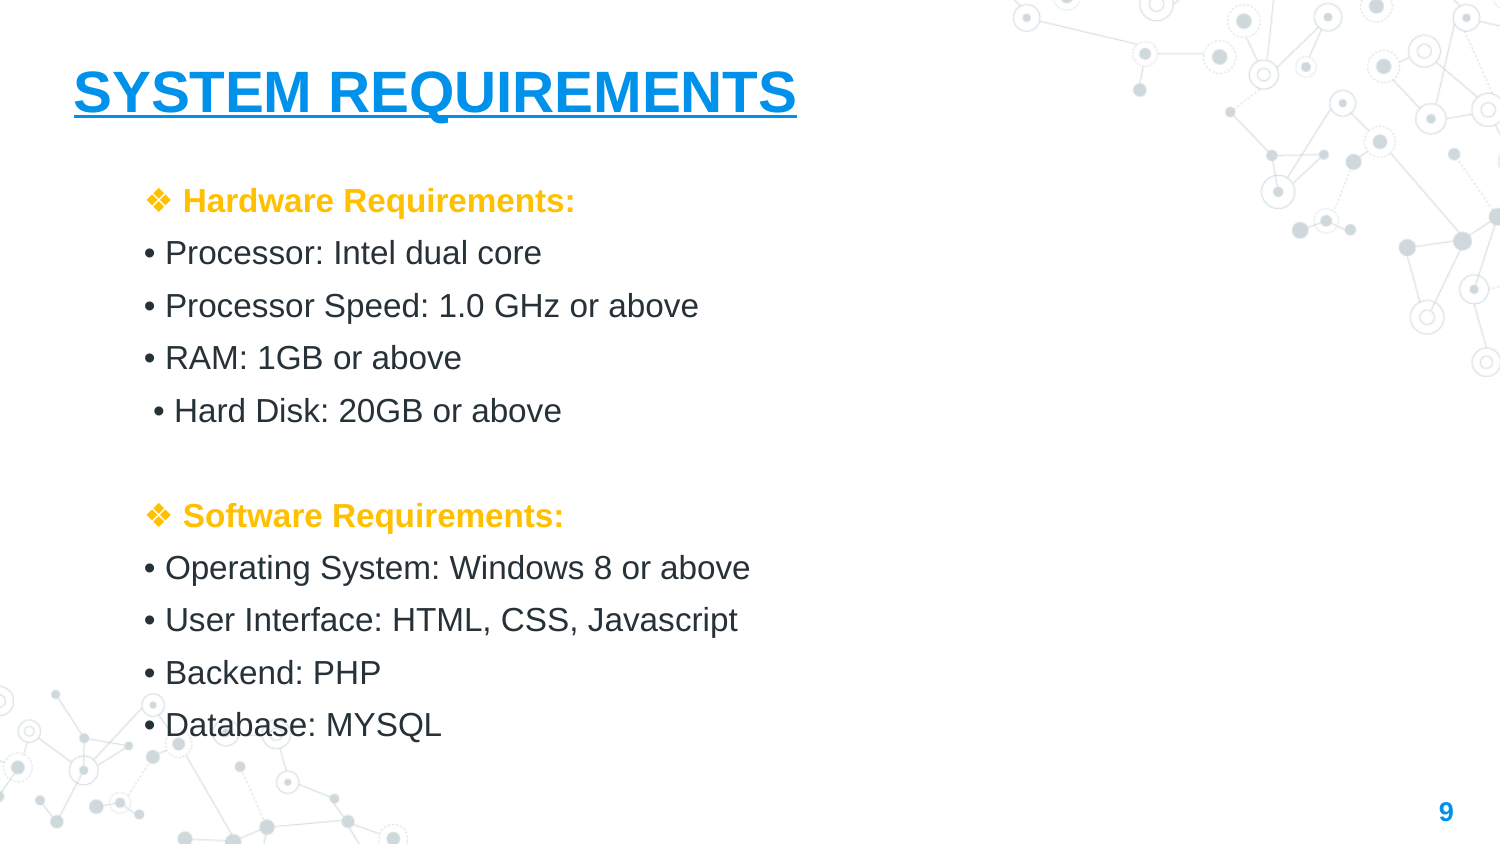

# SYSTEM REQUIREMENTS
❖ Hardware Requirements:
• Processor: Intel dual core
• Processor Speed: 1.0 GHz or above
• RAM: 1GB or above
 • Hard Disk: 20GB or above

❖ Software Requirements:
• Operating System: Windows 8 or above
• User Interface: HTML, CSS, Javascript
• Backend: PHP
• Database: MYSQL
9